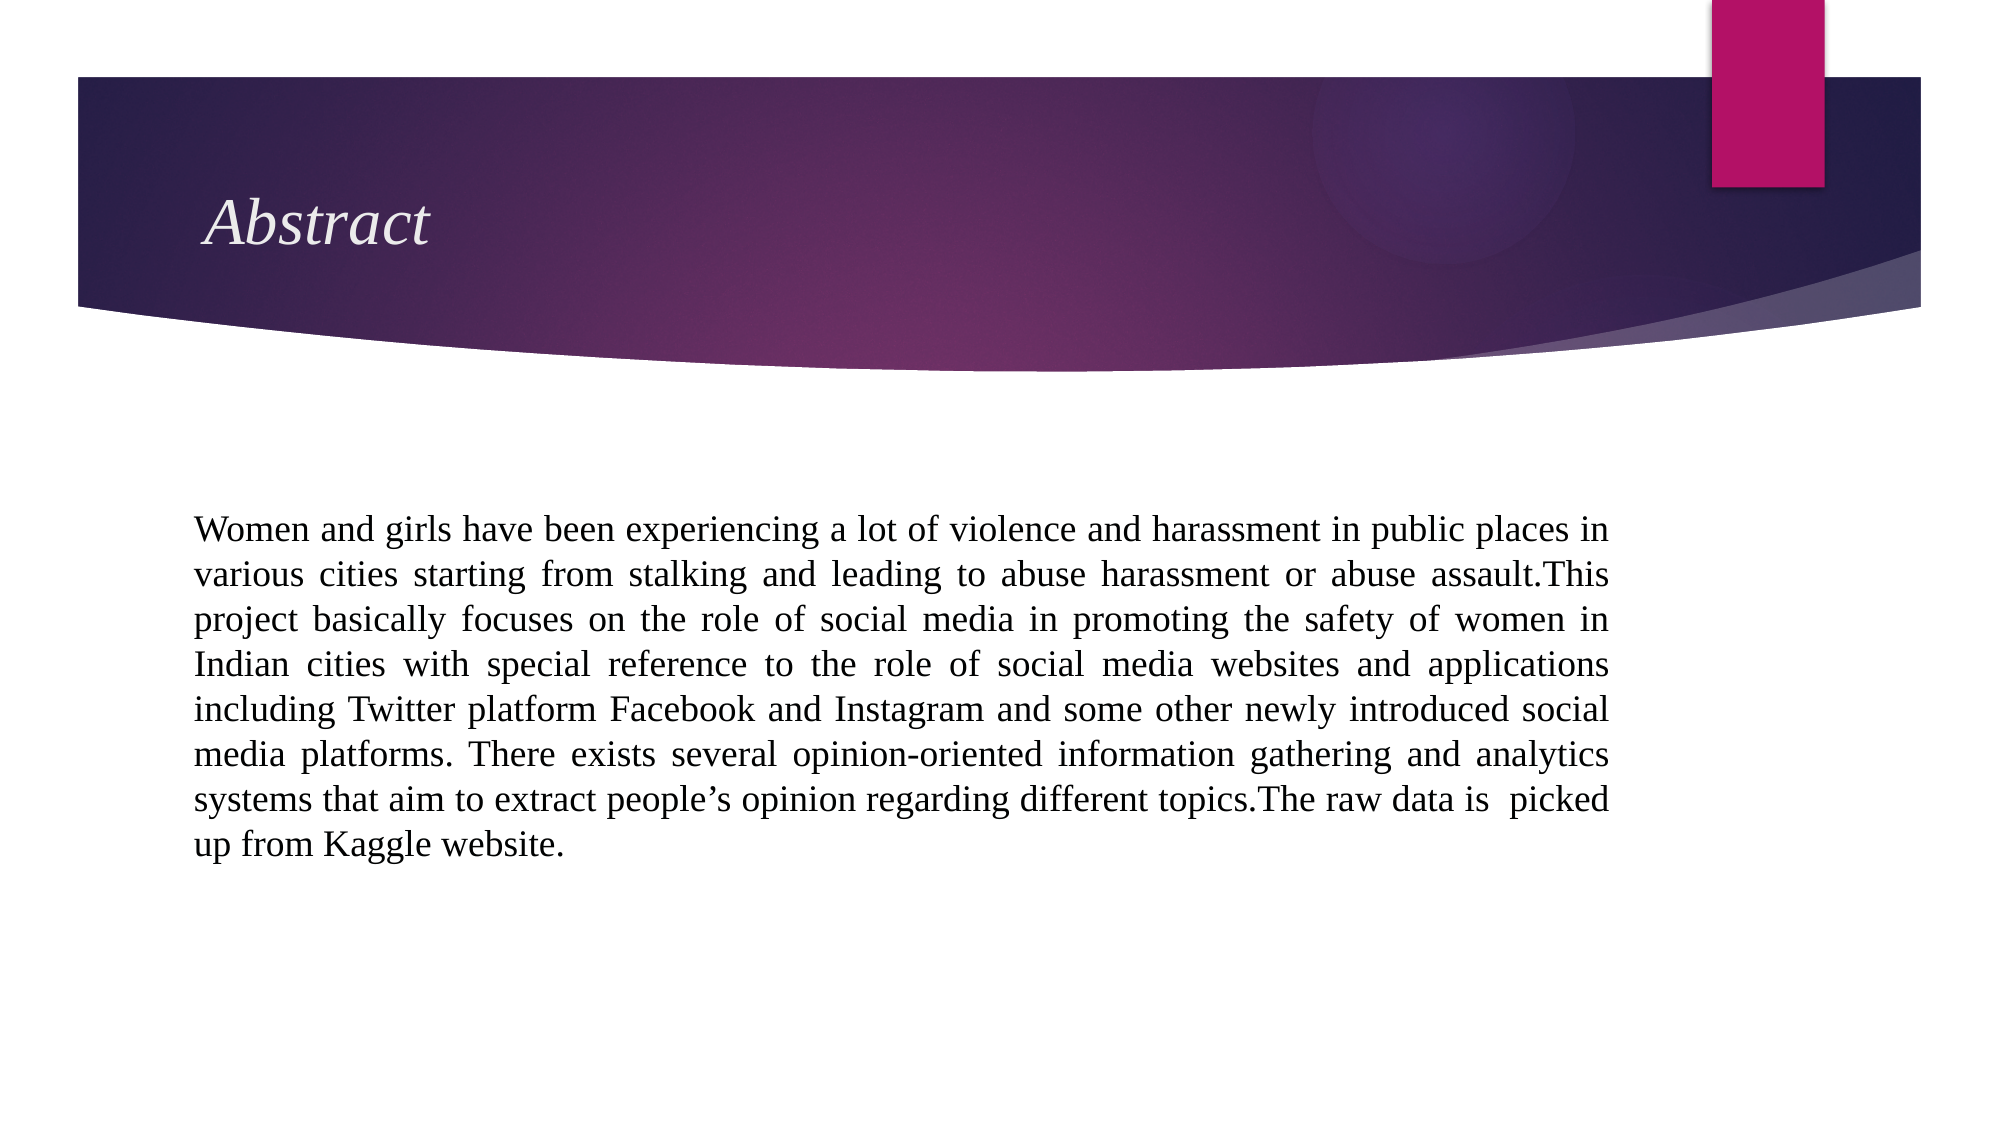

# Abstract
Women and girls have been experiencing a lot of violence and harassment in public places in various cities starting from stalking and leading to abuse harassment or abuse assault.This project basically focuses on the role of social media in promoting the safety of women in Indian cities with special reference to the role of social media websites and applications including Twitter platform Facebook and Instagram and some other newly introduced social media platforms. There exists several opinion-oriented information gathering and analytics systems that aim to extract people’s opinion regarding different topics.The raw data is  picked up from Kaggle website.